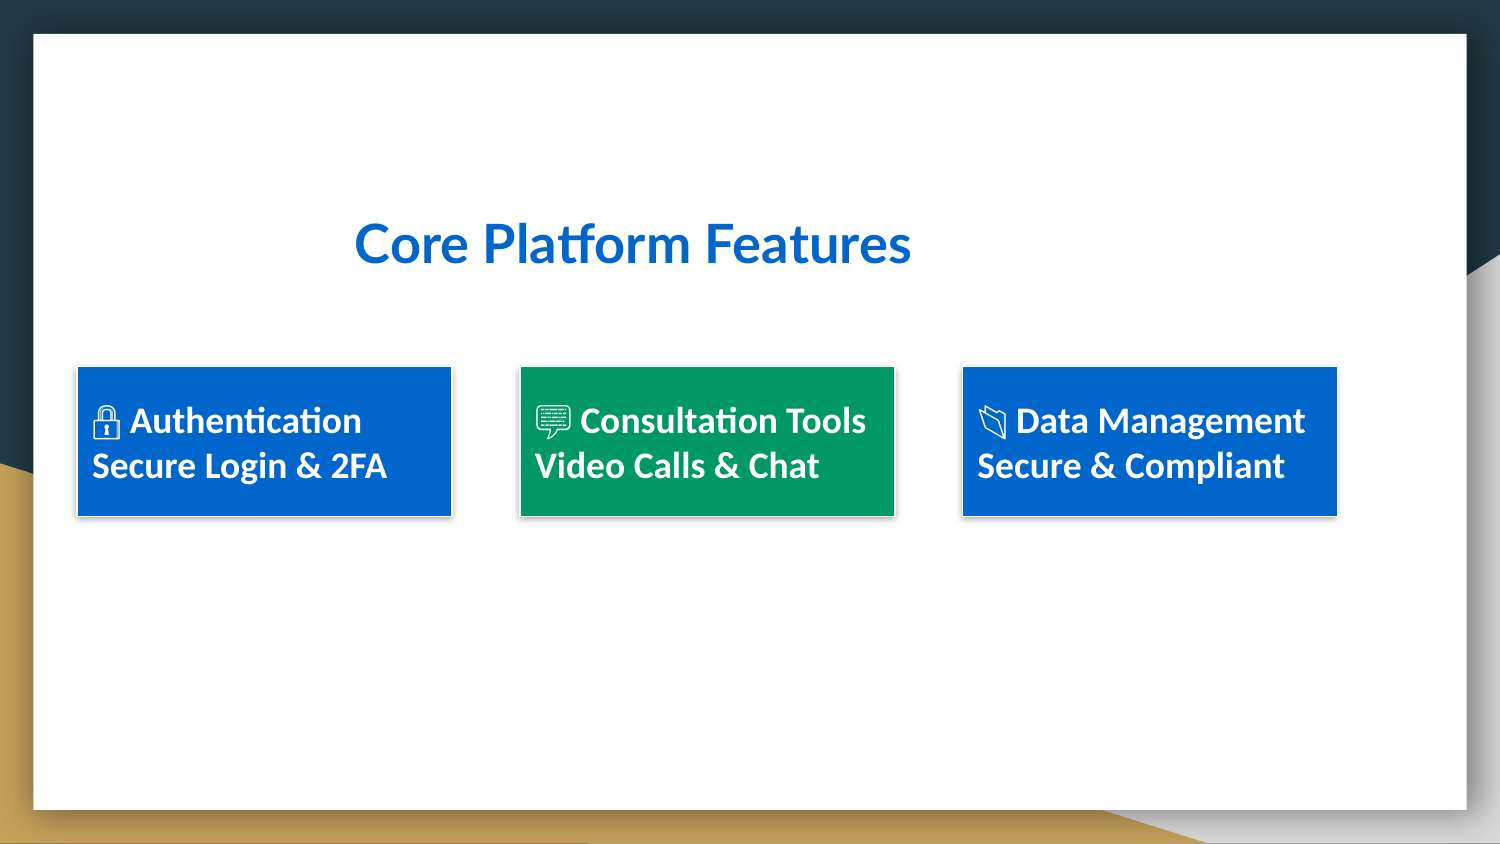

# Core Platform Features
🔒 Authentication
Secure Login & 2FA
💬 Consultation Tools
Video Calls & Chat
📂 Data Management
Secure & Compliant